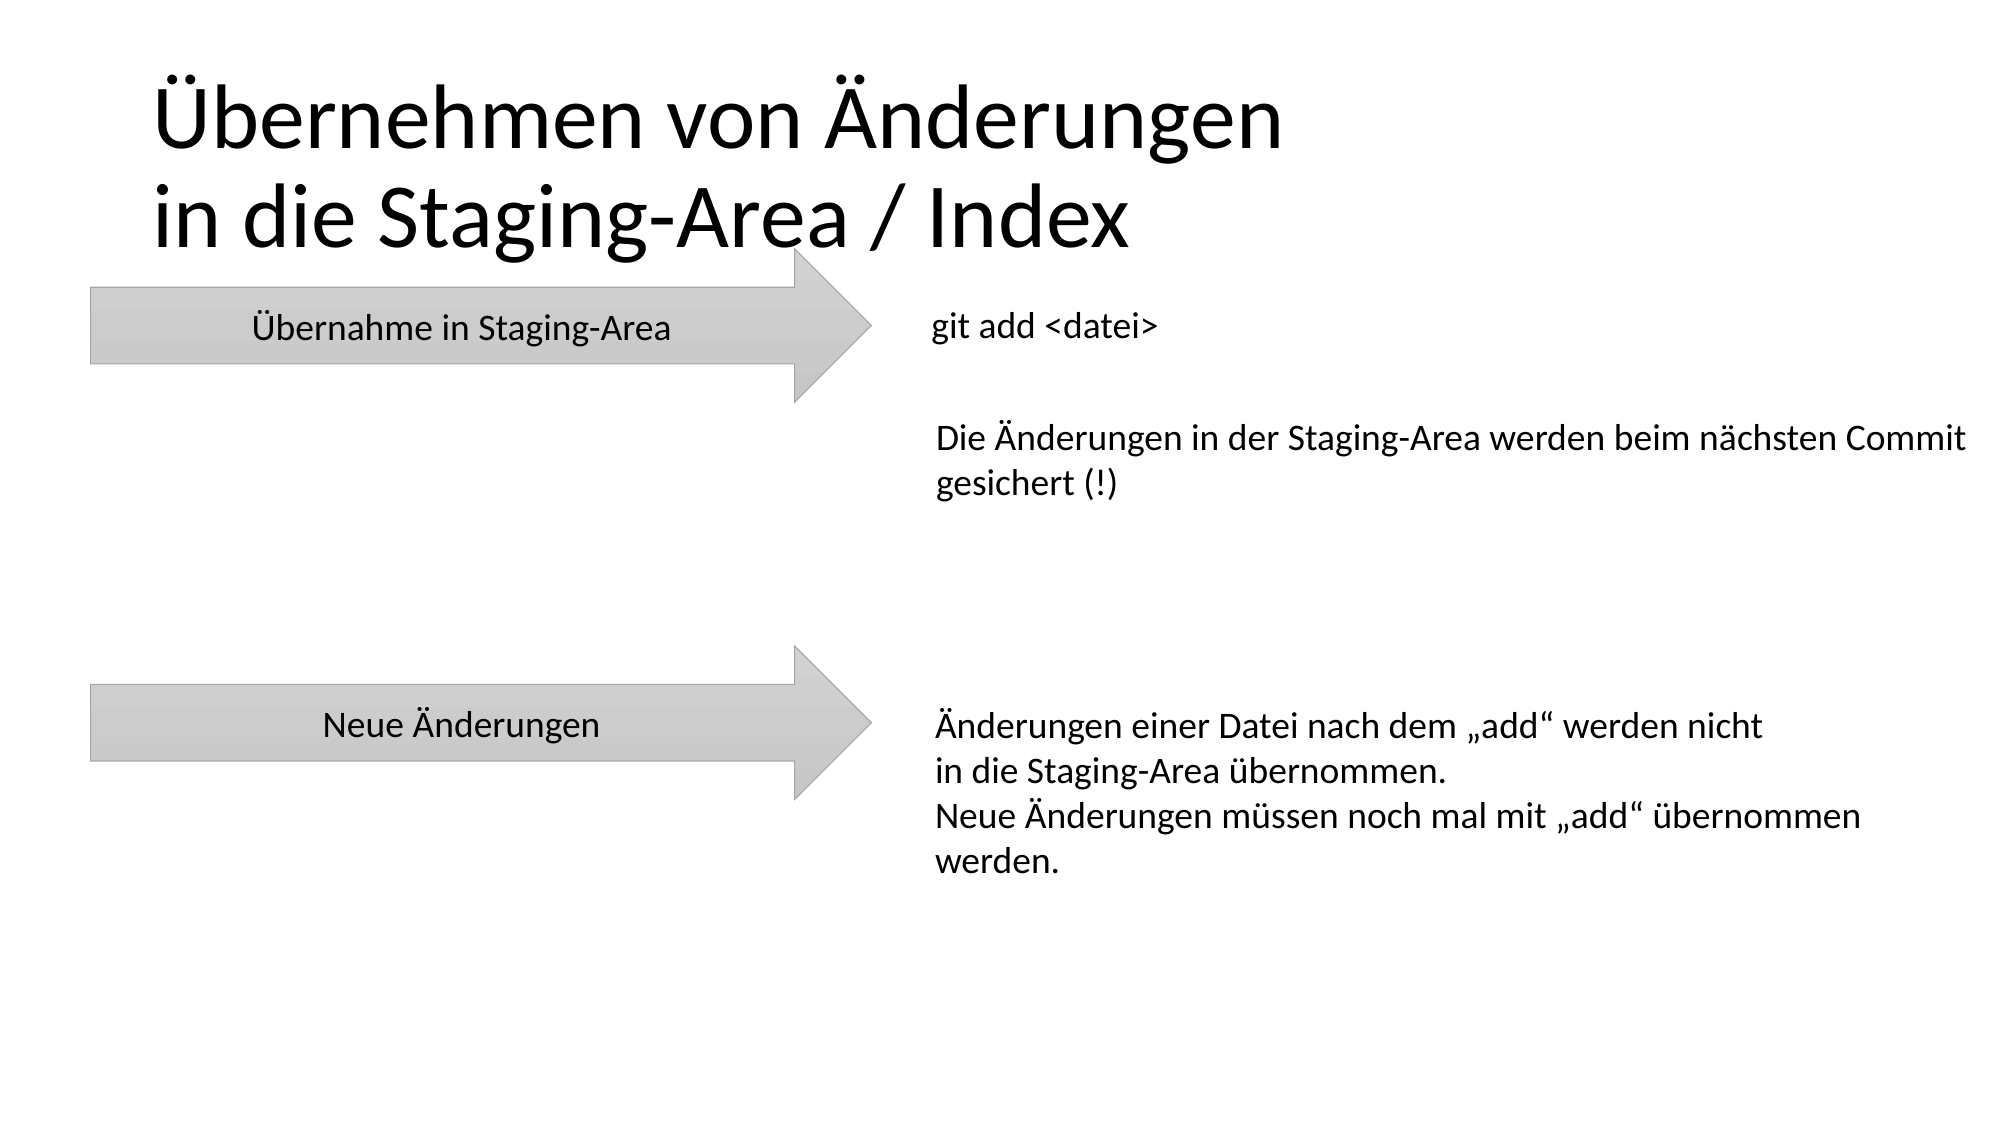

# Übernehmen von Änderungen in die Staging-Area / Index
Übernahme in Staging-Area
git add <datei>
Die Änderungen in der Staging-Area werden beim nächsten Commit
gesichert (!)
Neue Änderungen
Änderungen einer Datei nach dem „add“ werden nicht
in die Staging-Area übernommen.
Neue Änderungen müssen noch mal mit „add“ übernommen
werden.